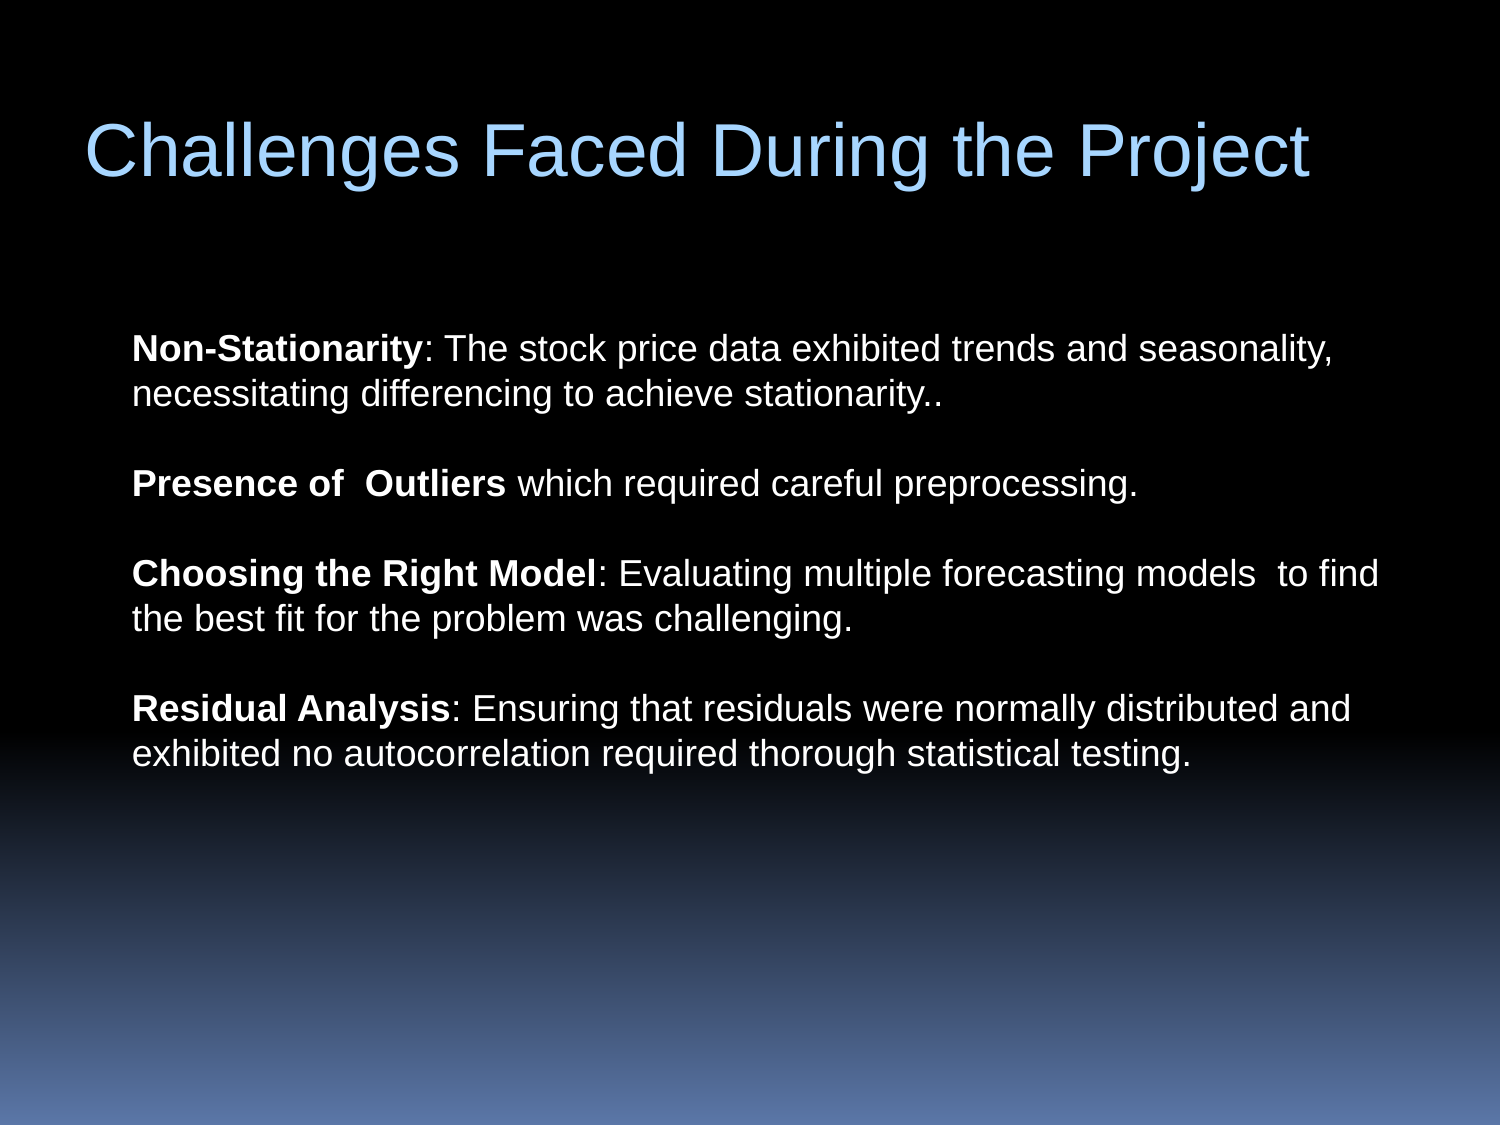

Challenges Faced During the Project

Non-Stationarity: The stock price data exhibited trends and seasonality, necessitating differencing to achieve stationarity..

Presence of  Outliers which required careful preprocessing.

Choosing the Right Model: Evaluating multiple forecasting models  to find the best fit for the problem was challenging.

Residual Analysis: Ensuring that residuals were normally distributed and exhibited no autocorrelation required thorough statistical testing.